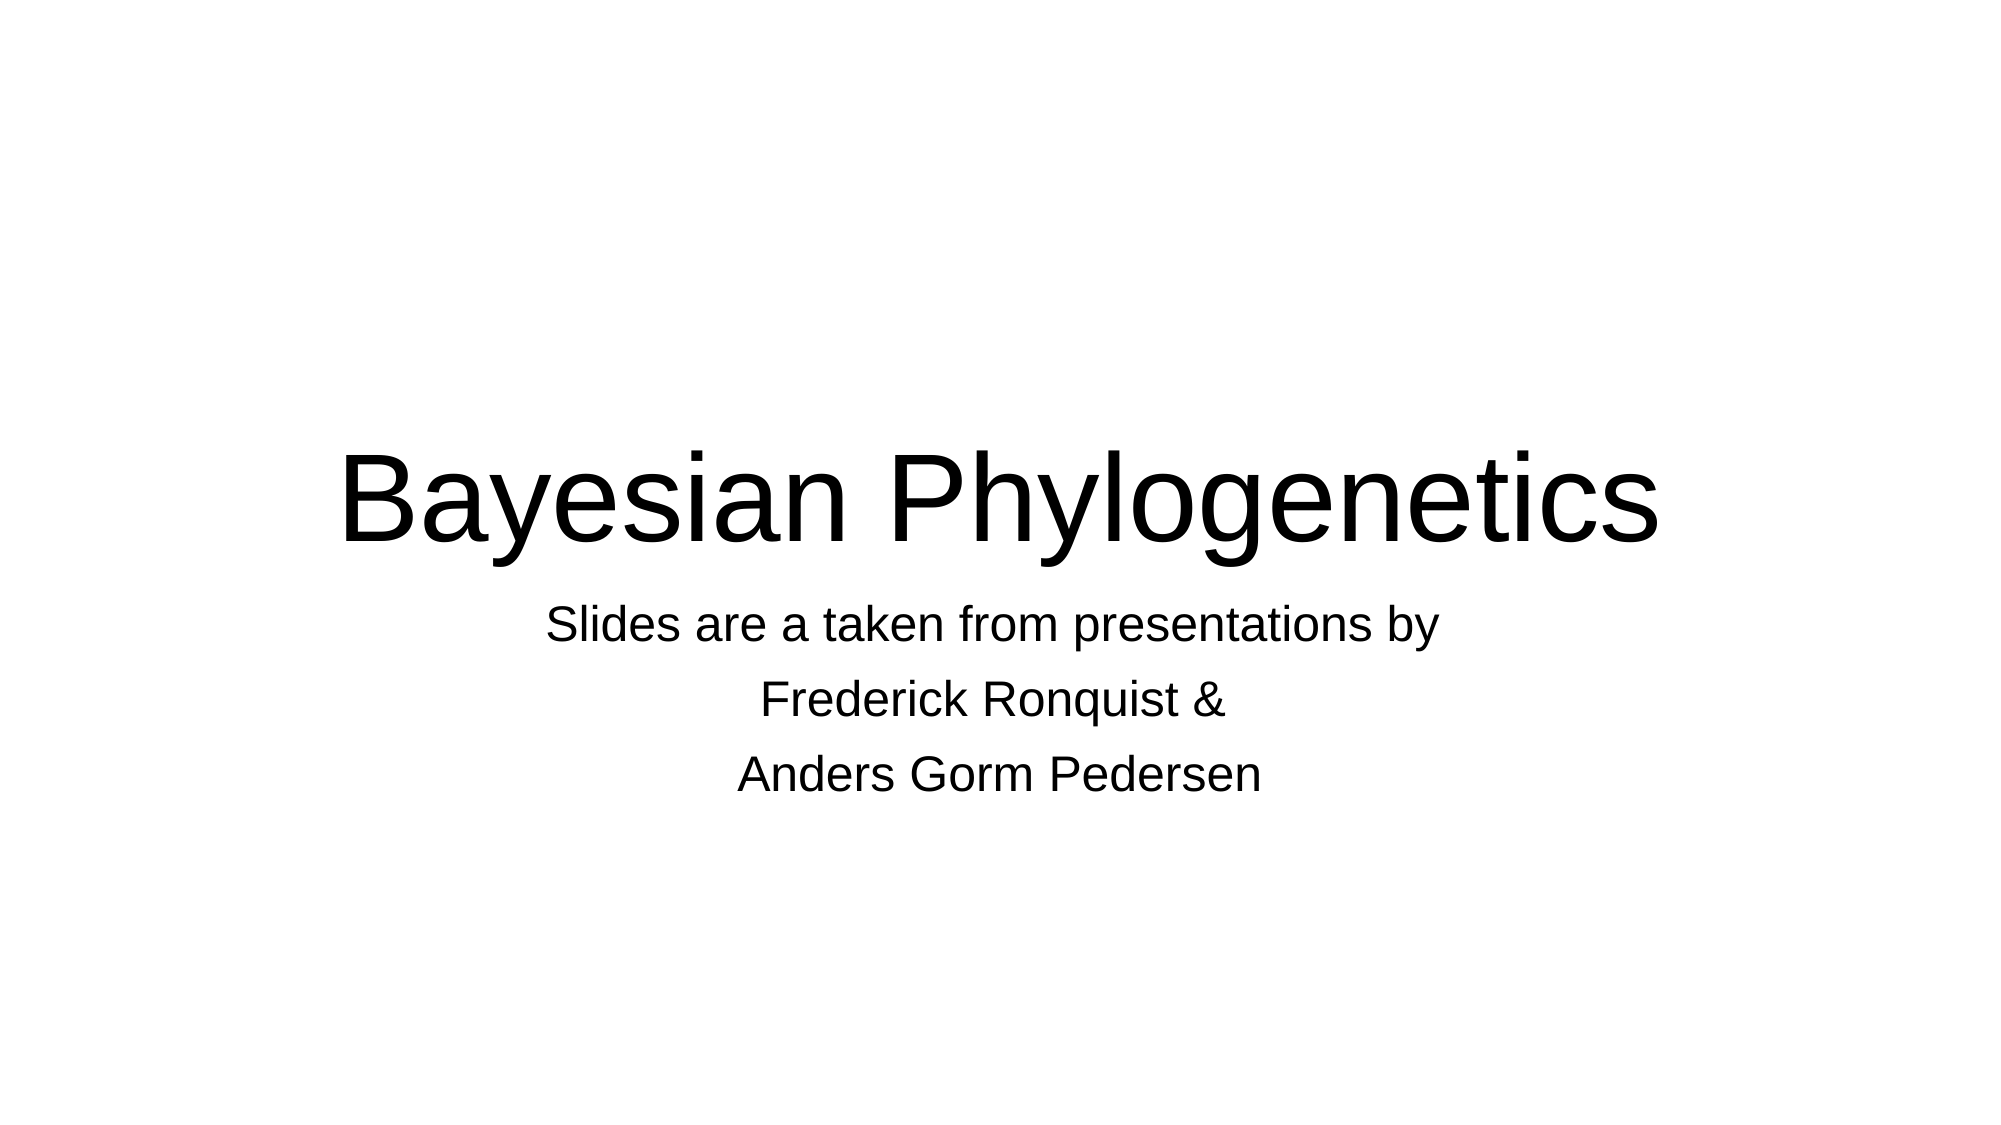

# Bayesian Phylogenetics
Slides are a taken from presentations by
Frederick Ronquist &
Anders Gorm Pedersen